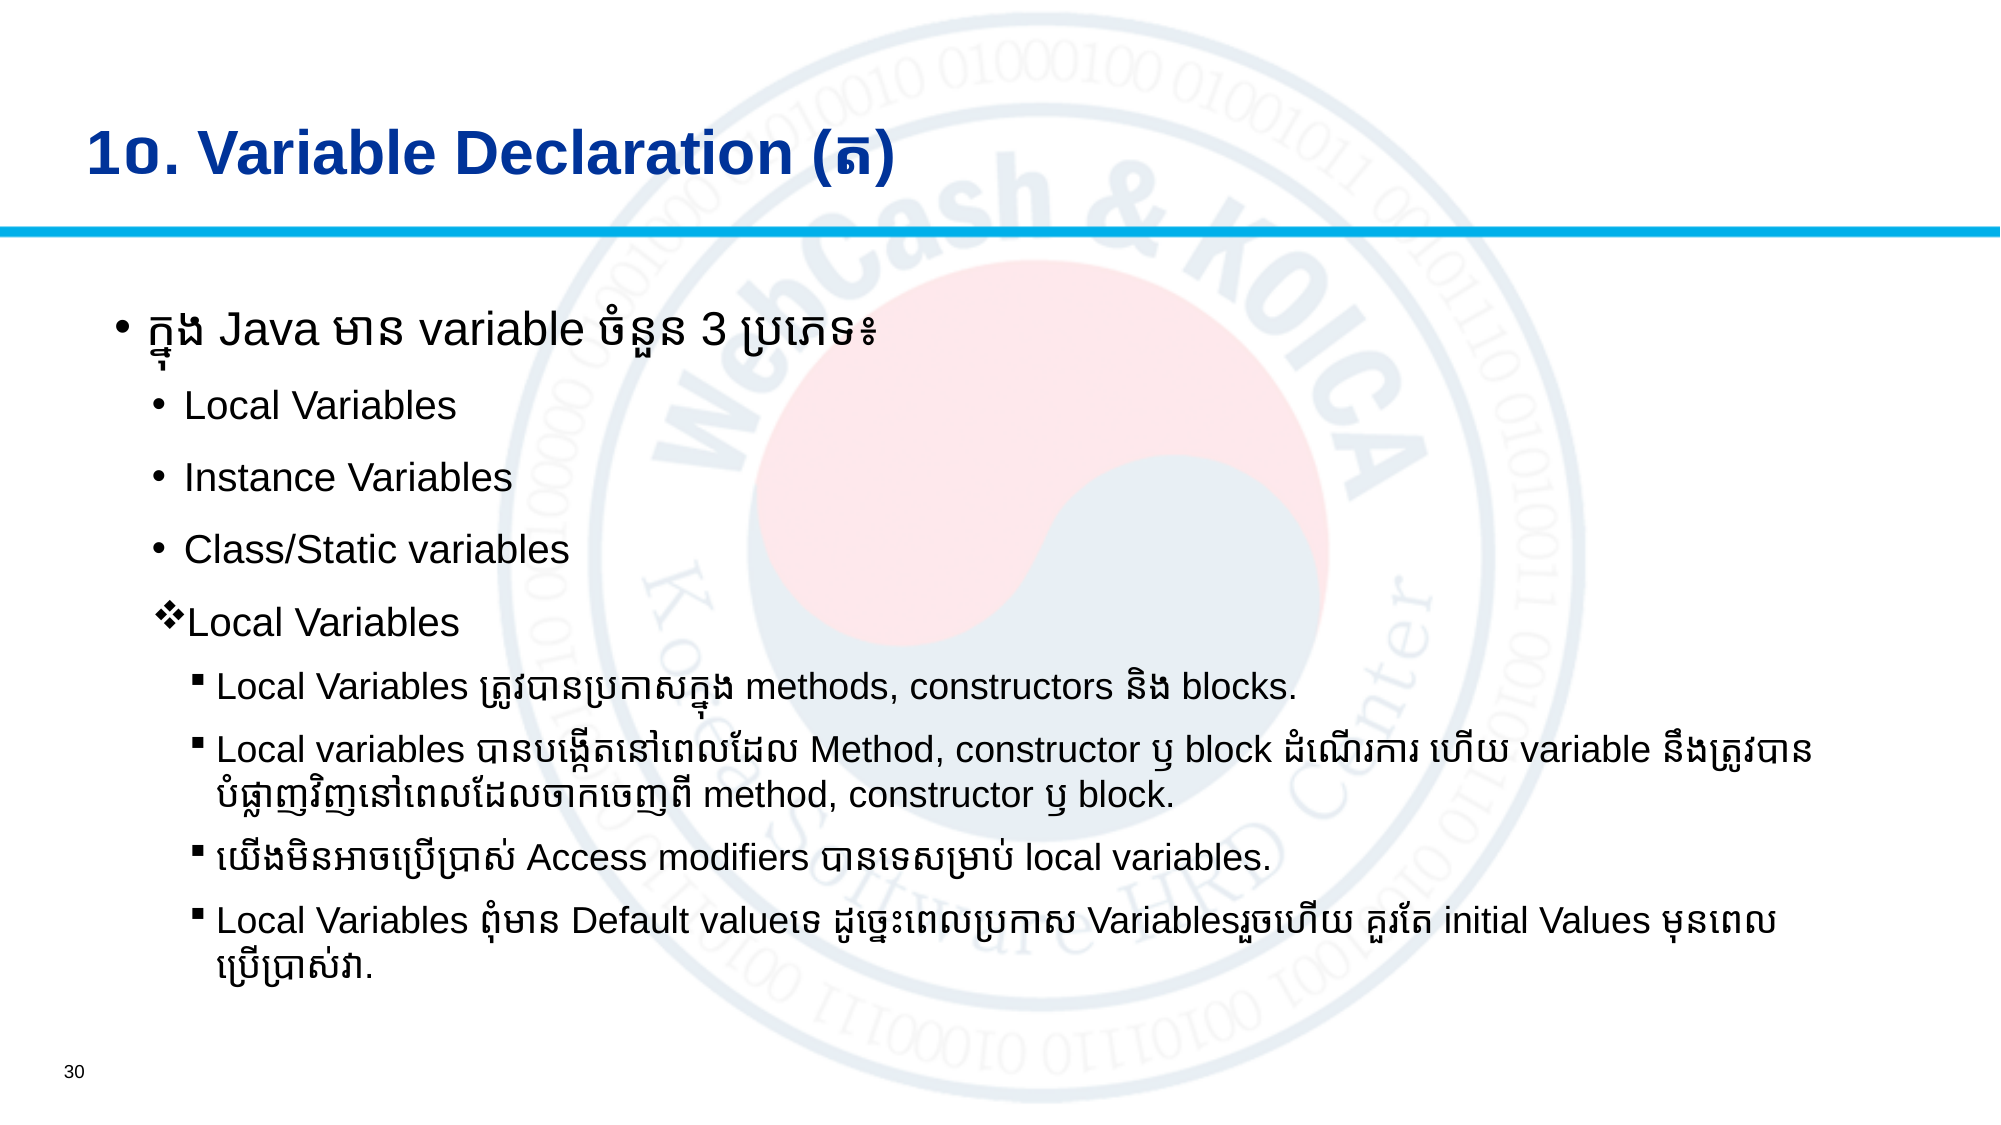

# 1០. Variable Declaration (ត)
ក្នុង Java​ មាន variable ចំនួន 3 ប្រភេទ៖
Local Variables
Instance Variables
Class/Static variables
Local Variables
Local Variables ត្រូវបានប្រកាសក្នុង methods, constructors និង blocks.
Local variables បានបង្កើតនៅពេលដែល Method, constructor ឫ block ដំណើរការ ហើយ variable នឹងត្រូវបានបំផ្លាញវិញនៅពេលដែលចាកចេញពី method, constructor ឫ block.
យើងមិនអាចប្រើប្រាស់ Access modifiers បានទេសម្រាប់ local variables.
Local Variables ពុំមាន Default valueទេ ដូច្នេះពេលប្រកាស Variables​រួចហើយ គួរតែ initial Values មុនពេលប្រើប្រាស់វា.
30